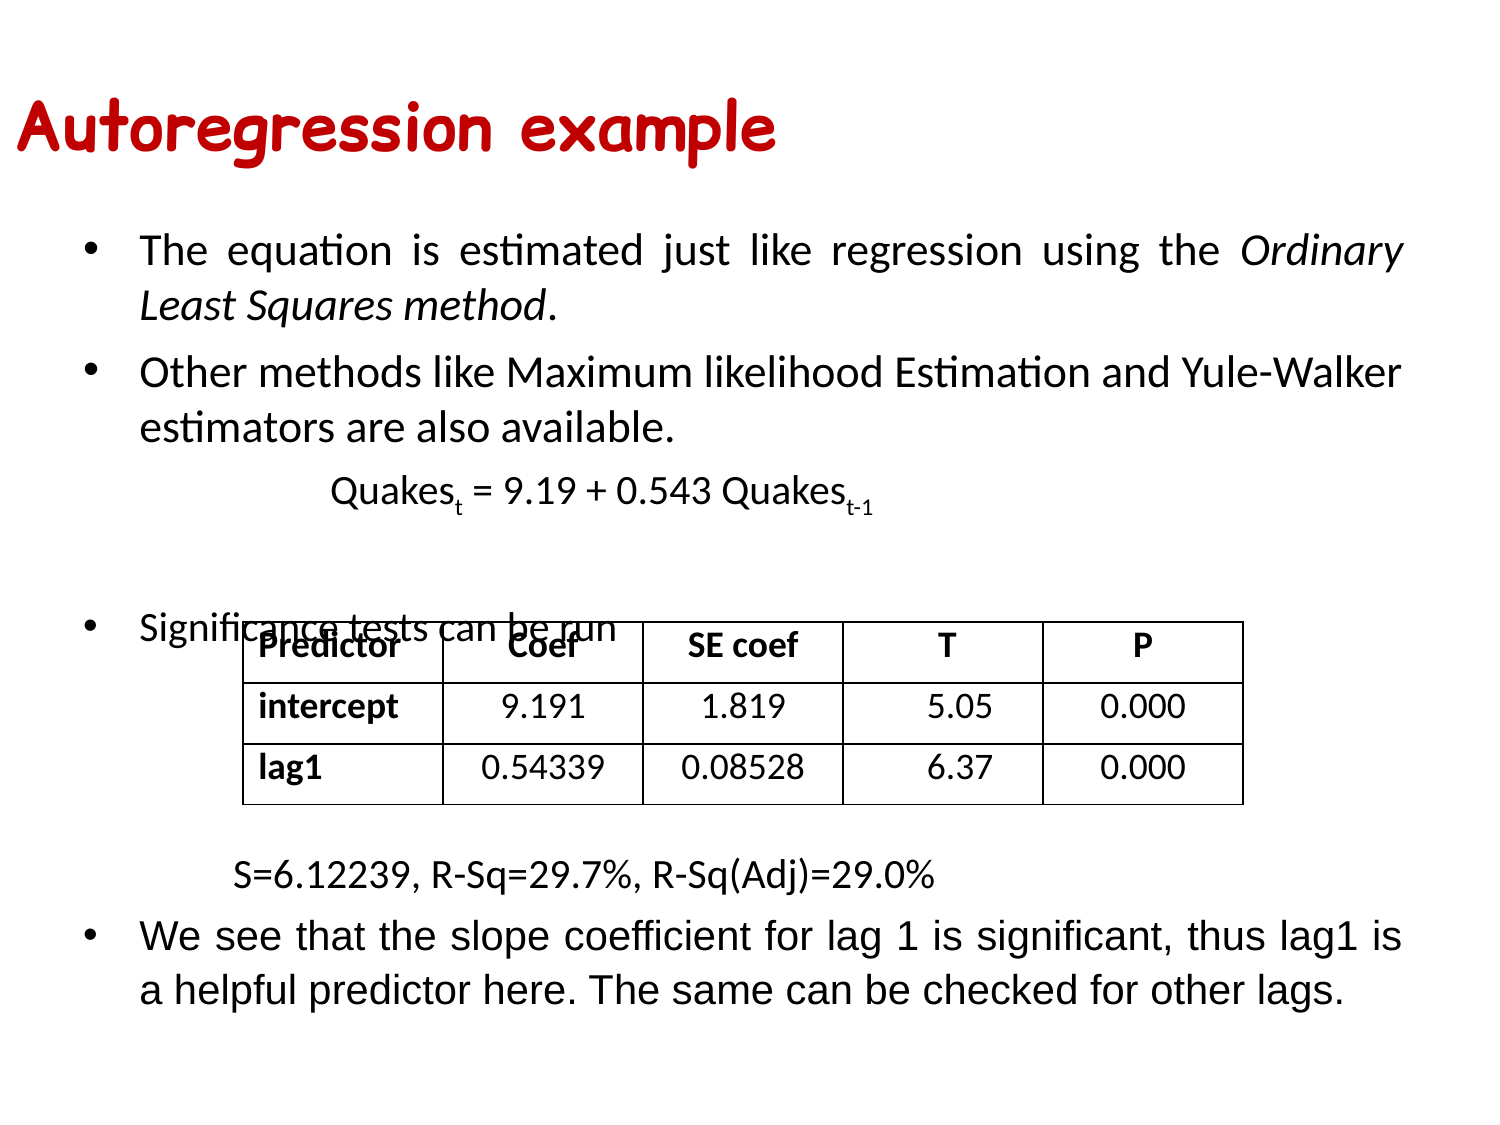

Autoregression example
The equation is estimated just like regression using the Ordinary Least Squares method.
Other methods like Maximum likelihood Estimation and Yule-Walker estimators are also available.
                          Quakest = 9.19 + 0.543 Quakest-1

Significance tests can be run

	S=6.12239, R-Sq=29.7%, R-Sq(Adj)=29.0%
We see that the slope coefficient for lag 1 is significant, thus lag1 is a helpful predictor here. The same can be checked for other lags.
| Predictor | Coef | SE coef | T | P |
| --- | --- | --- | --- | --- |
| intercept | 9.191 | 1.819 | 5.05 | 0.000 |
| lag1 | 0.54339 | 0.08528 | 6.37 | 0.000 |